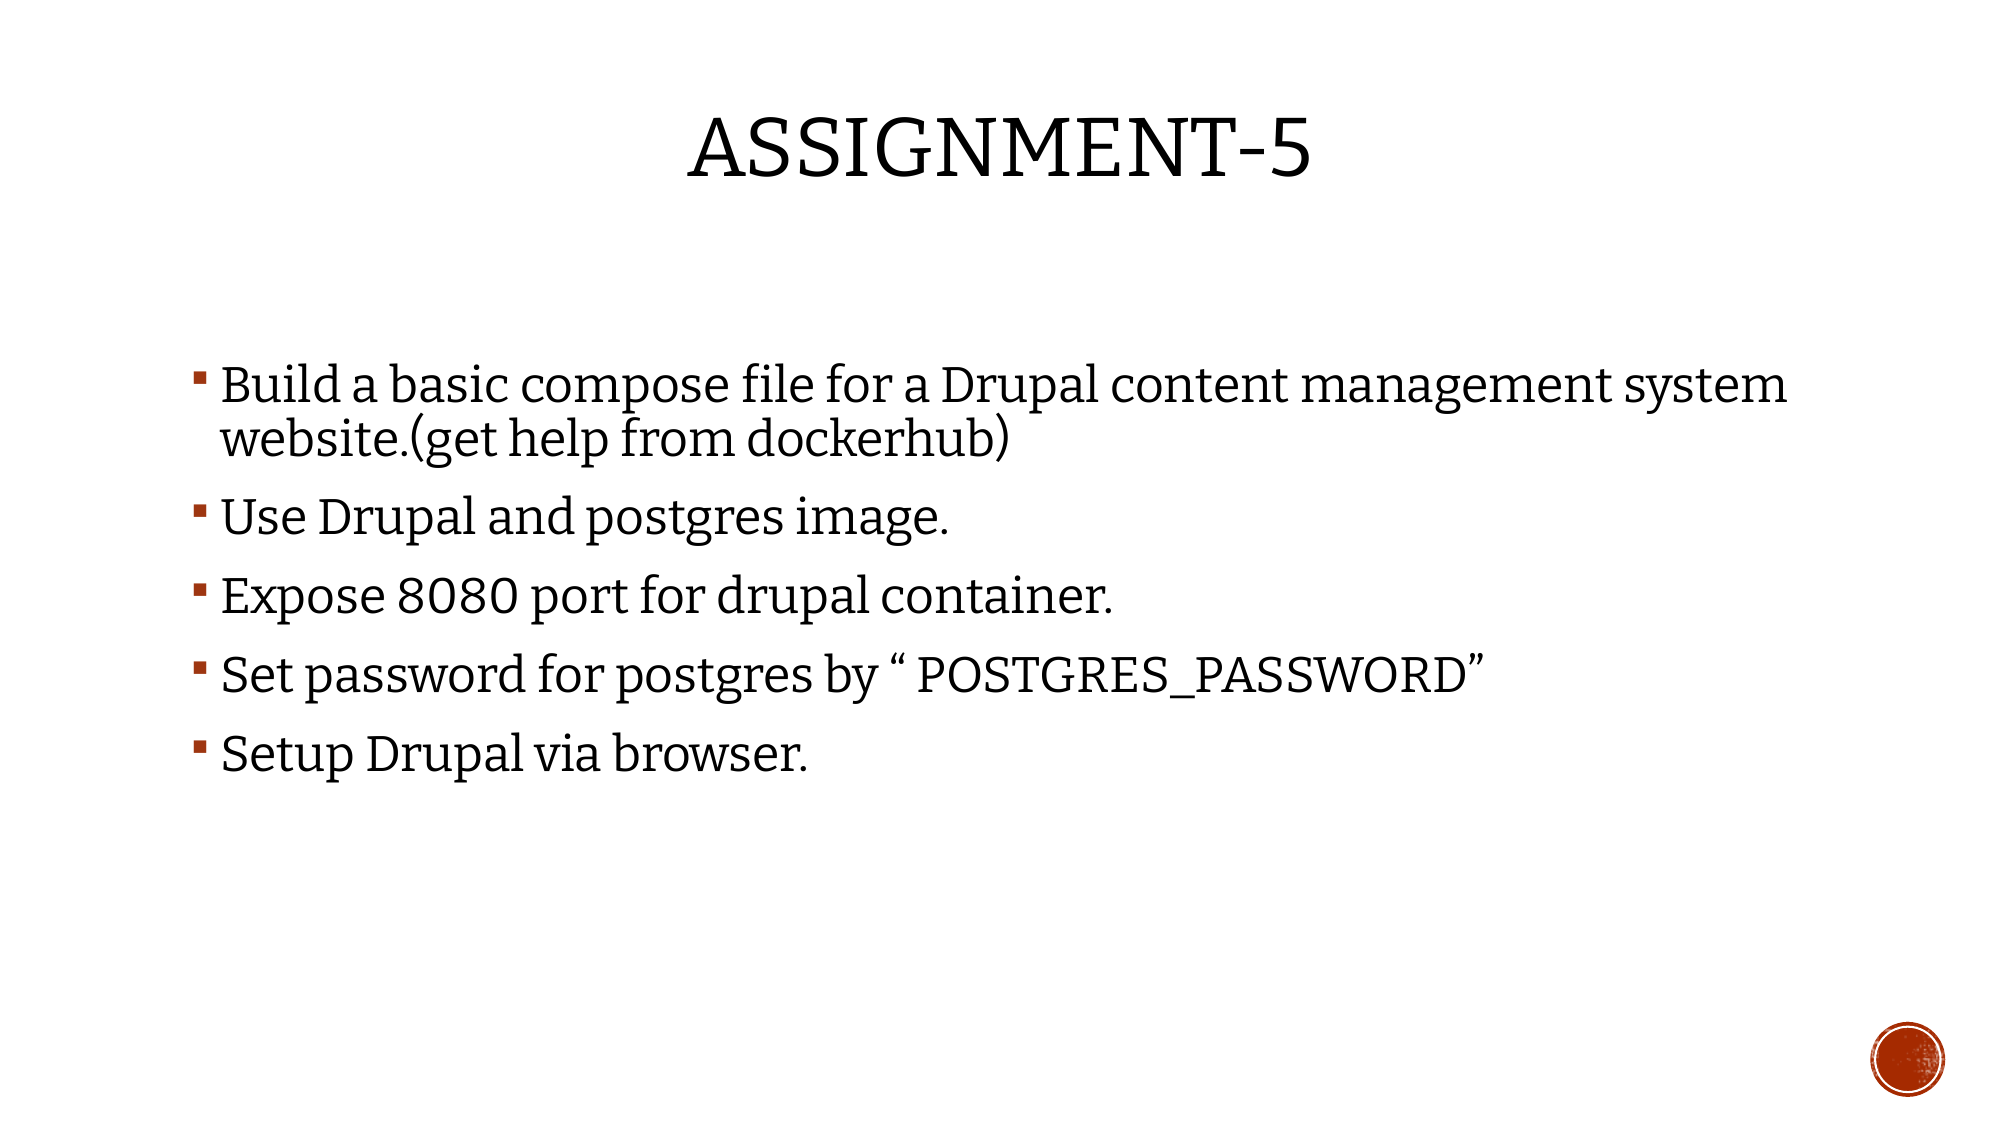

# Assignment-5

Build a basic compose file for a Drupal content management system website.(get help from dockerhub)
Use Drupal and postgres image.
Expose 8080 port for drupal container.
Set password for postgres by “ POSTGRES_PASSWORD”
Setup Drupal via browser.